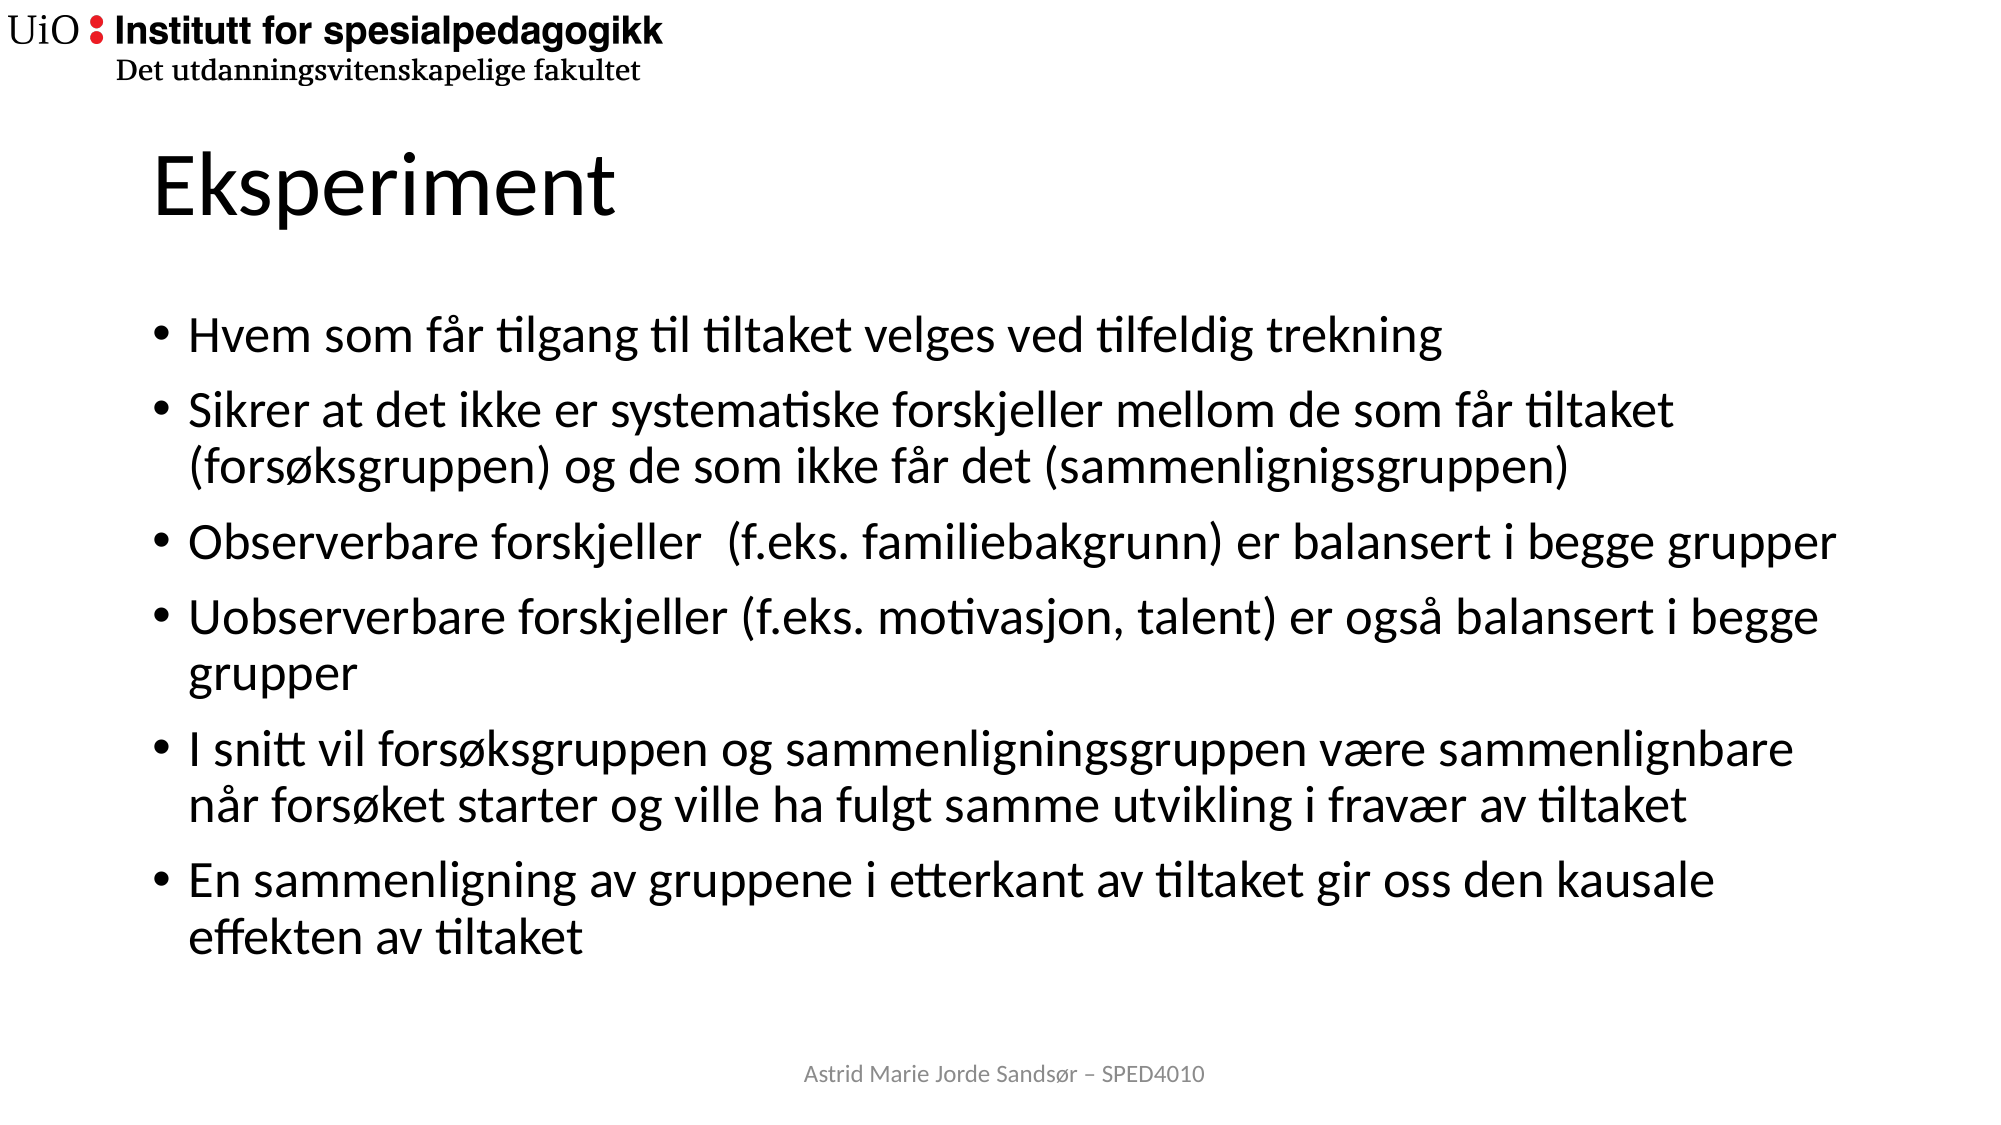

# Eksperiment
Hvem som får tilgang til tiltaket velges ved tilfeldig trekning
Sikrer at det ikke er systematiske forskjeller mellom de som får tiltaket (forsøksgruppen) og de som ikke får det (sammenlignigsgruppen)
Observerbare forskjeller  (f.eks. familiebakgrunn) er balansert i begge grupper
Uobserverbare forskjeller (f.eks. motivasjon, talent) er også balansert i begge grupper
I snitt vil forsøksgruppen og sammenligningsgruppen være sammenlignbare når forsøket starter og ville ha fulgt samme utvikling i fravær av tiltaket
En sammenligning av gruppene i etterkant av tiltaket gir oss den kausale effekten av tiltaket

Astrid Marie Jorde Sandsør – SPED4010